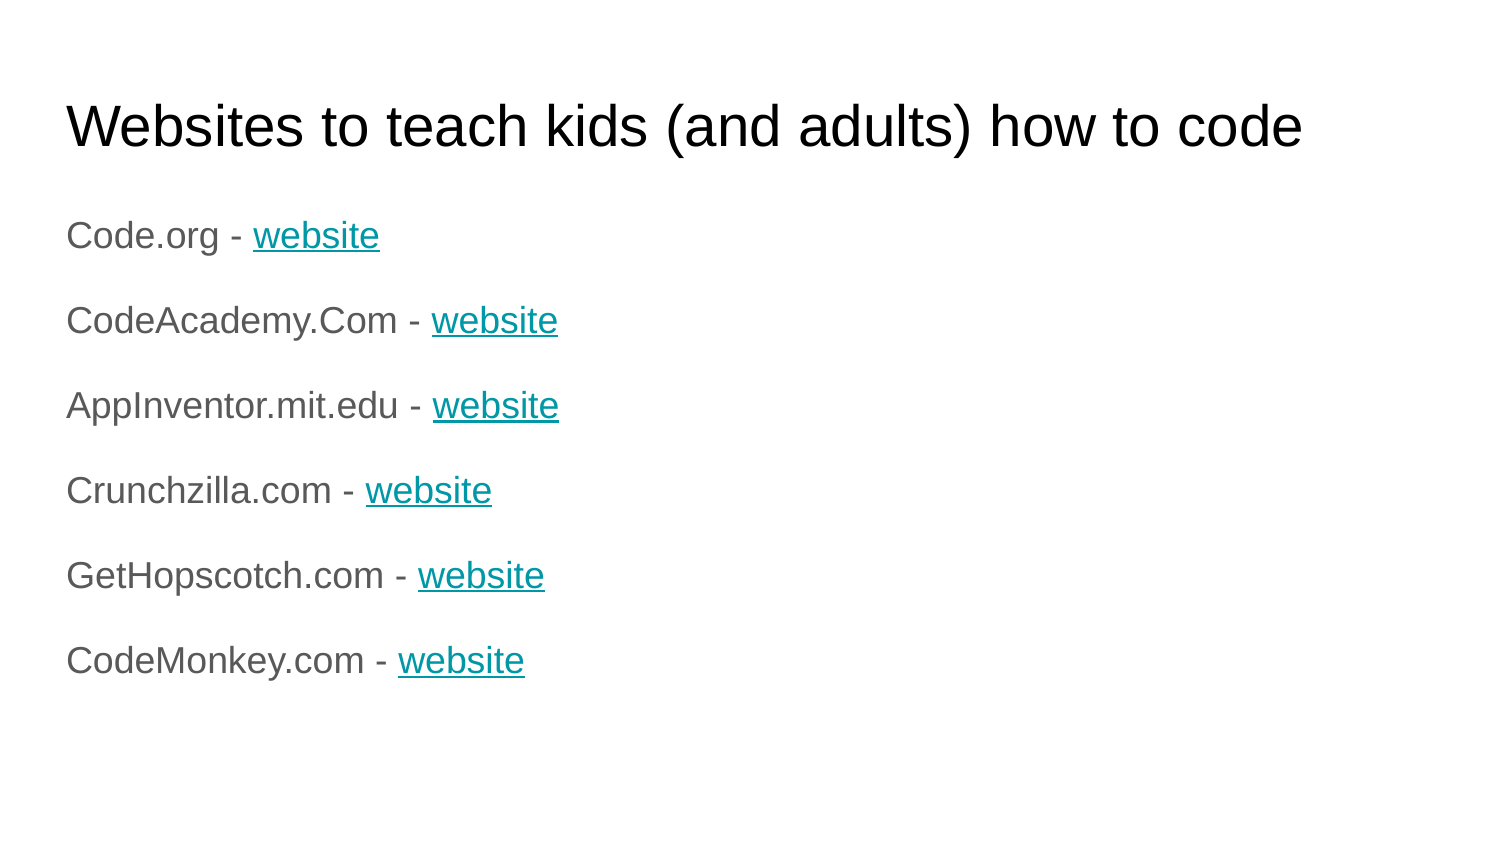

# Websites to teach kids (and adults) how to code
Code.org - website
CodeAcademy.Com - website
AppInventor.mit.edu - website
Crunchzilla.com - website
GetHopscotch.com - website
CodeMonkey.com - website